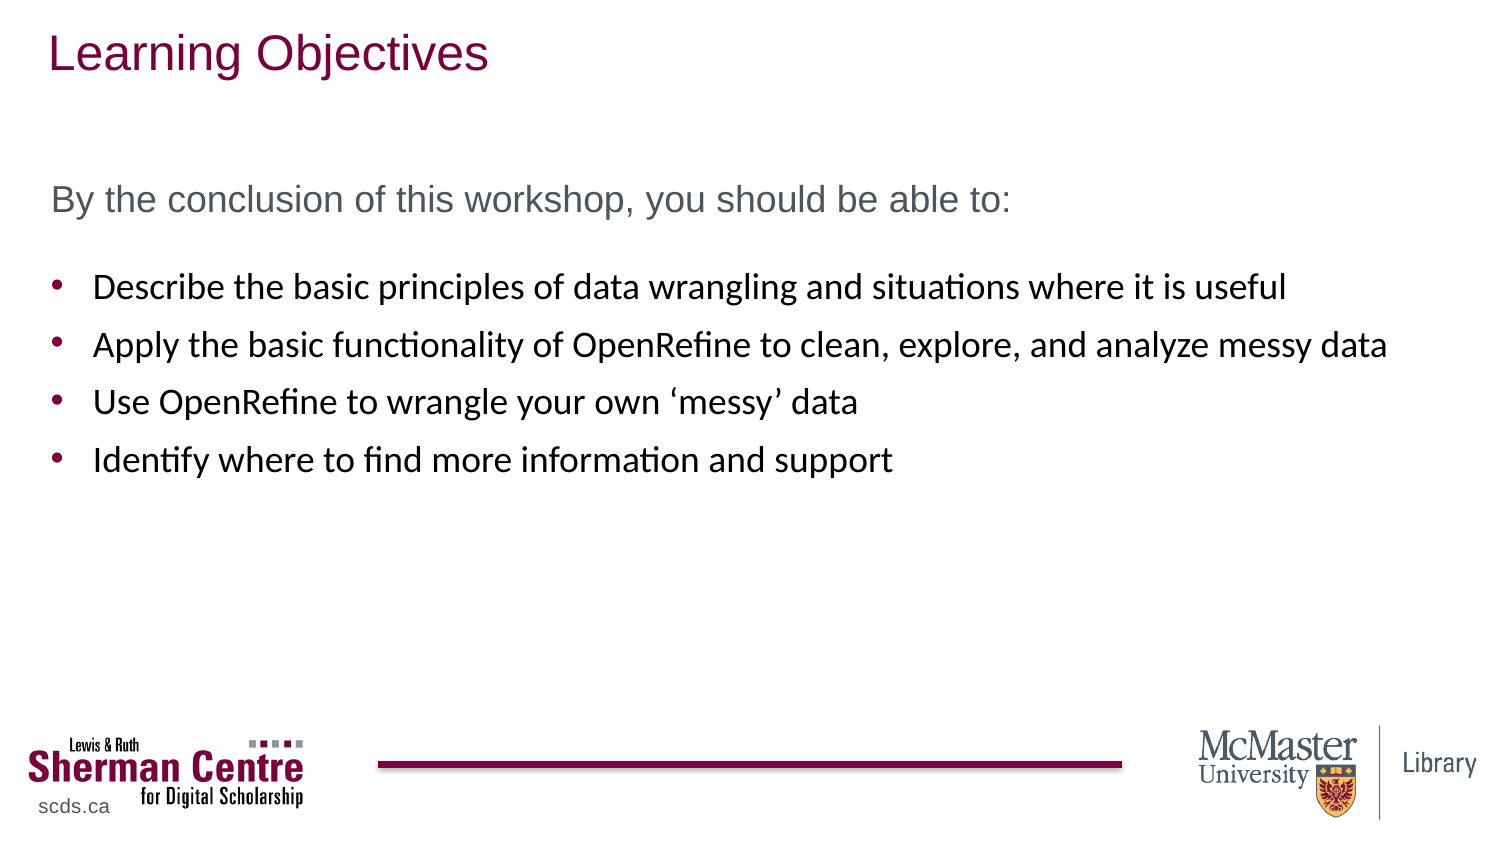

# Learning Objectives
By the conclusion of this workshop, you should be able to:
Describe the basic principles of data wrangling and situations where it is useful
Apply the basic functionality of OpenRefine to clean, explore, and analyze messy data
Use OpenRefine to wrangle your own ‘messy’ data
Identify where to find more information and support